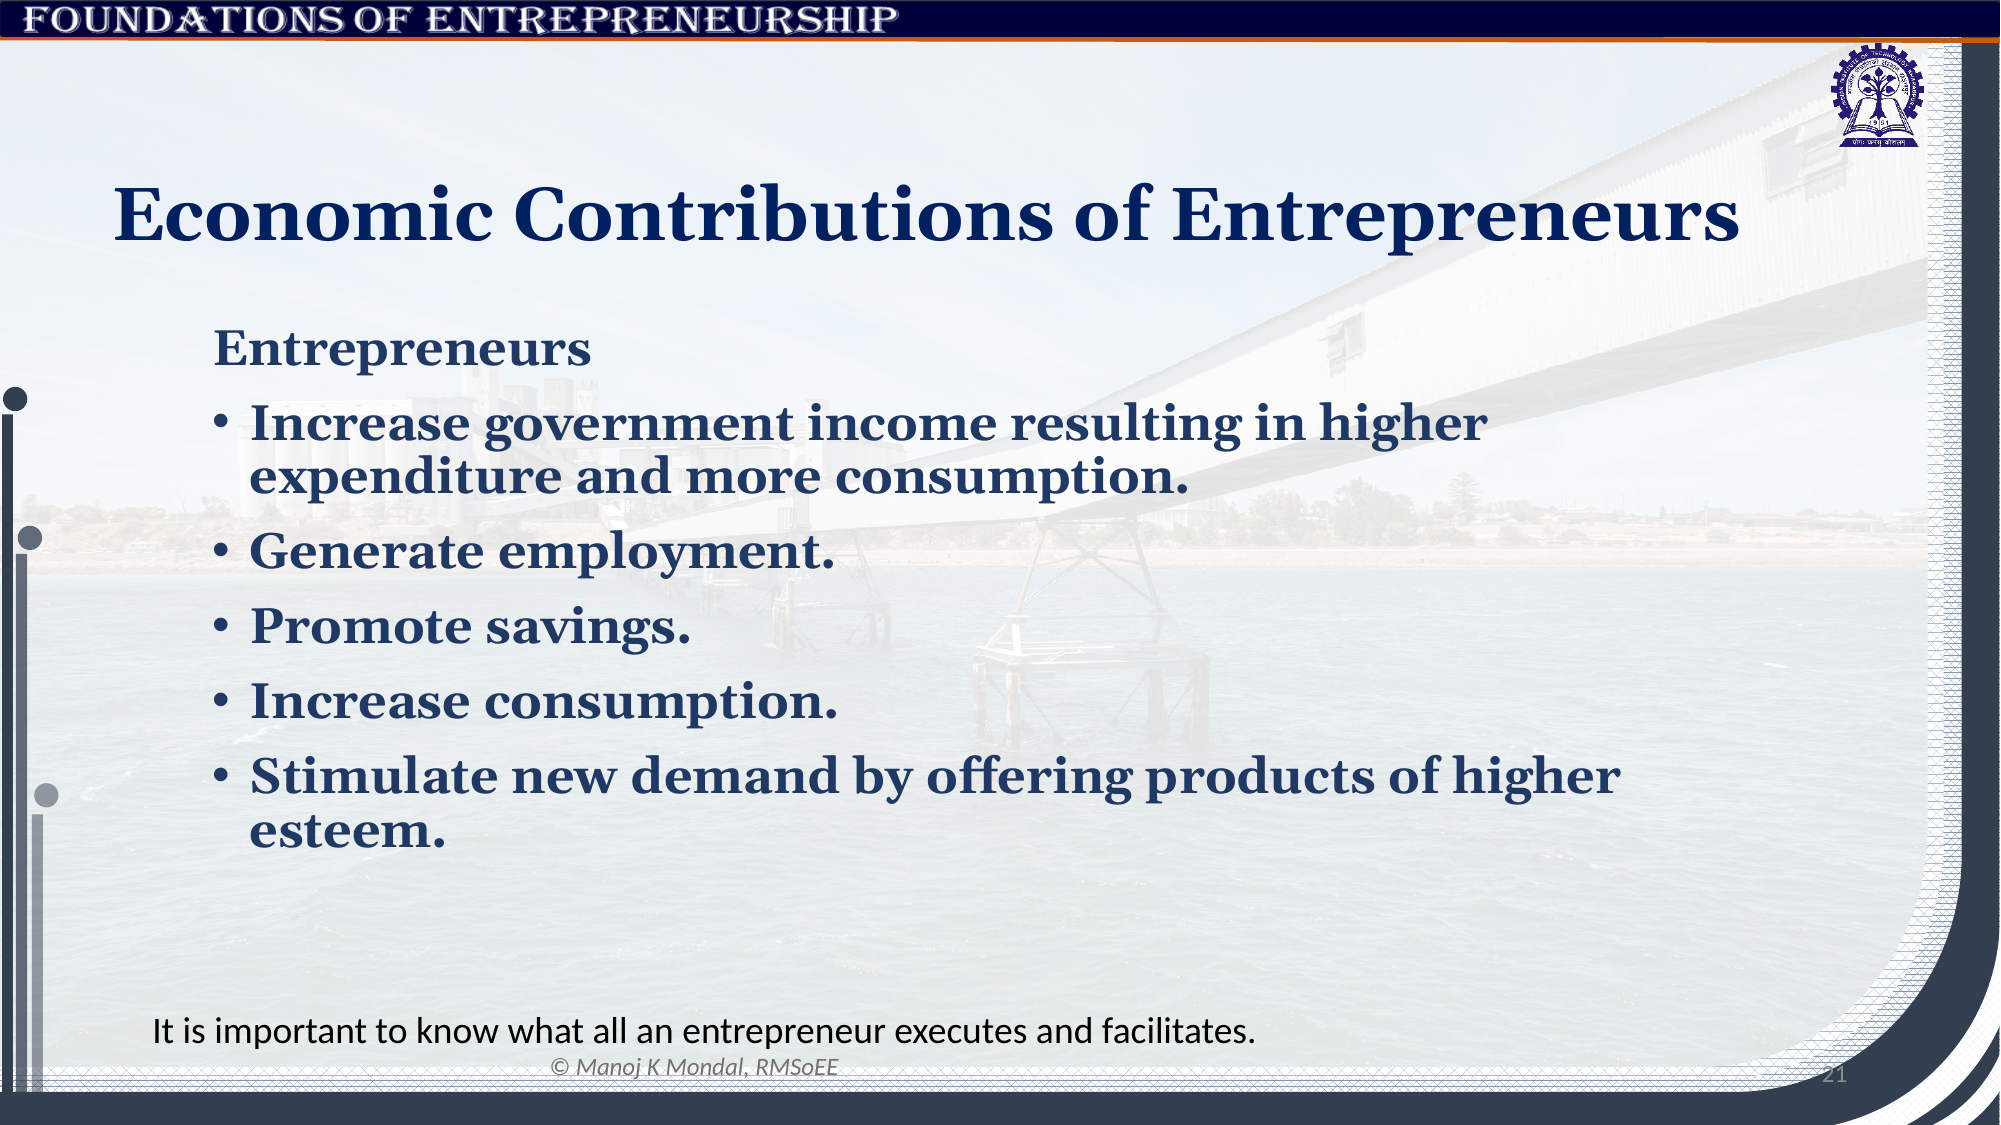

# Economic Contributions of Entrepreneurs
Entrepreneurs
Increase government income resulting in higher expenditure and more consumption.
Generate employment.
Promote savings.
Increase consumption.
Stimulate new demand by offering products of higher esteem.

It is important to know what all an entrepreneur executes and facilitates.
21